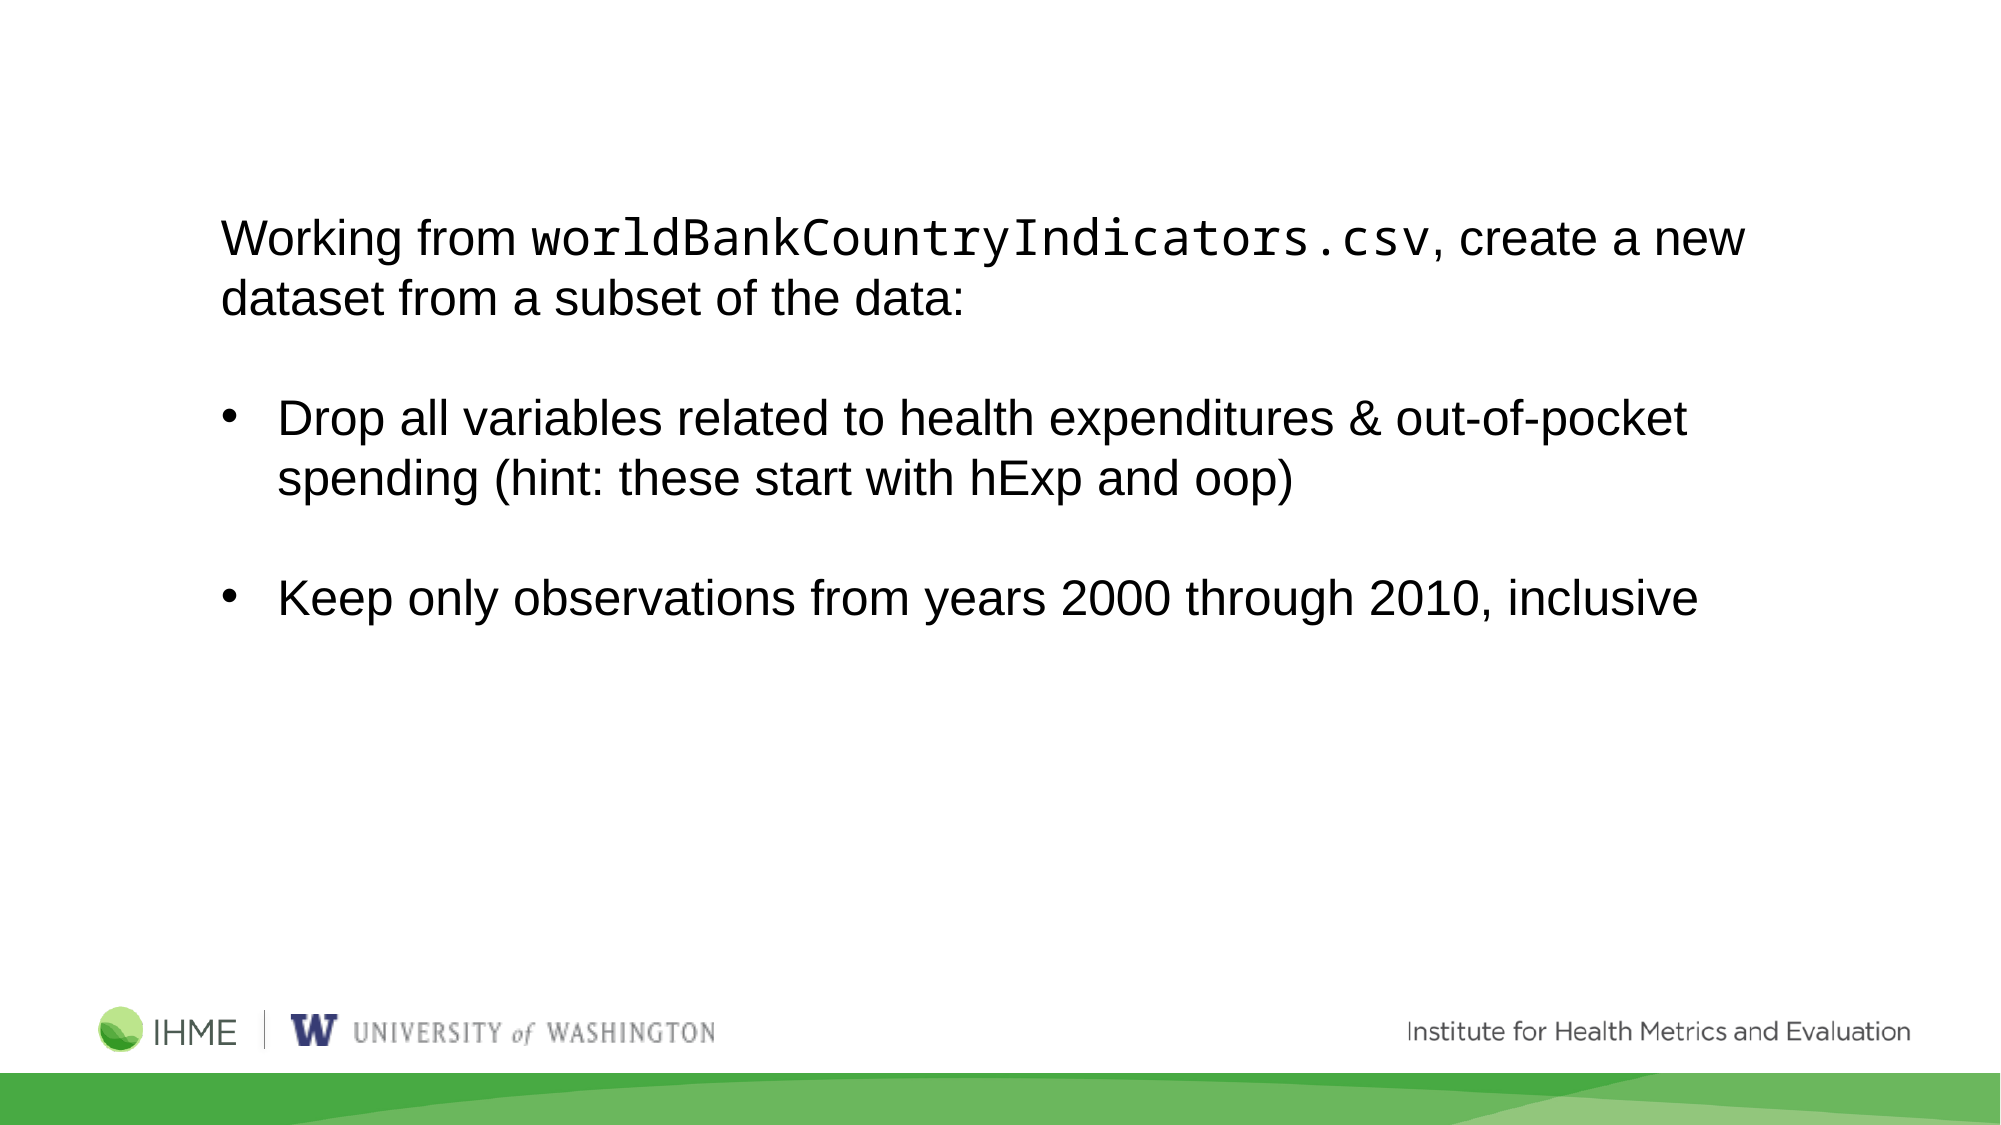

Working from worldBankCountryIndicators.csv, create a new dataset from a subset of the data:

Drop all variables related to health expenditures & out-of-pocket spending (hint: these start with hExp and oop)

Keep only observations from years 2000 through 2010, inclusive